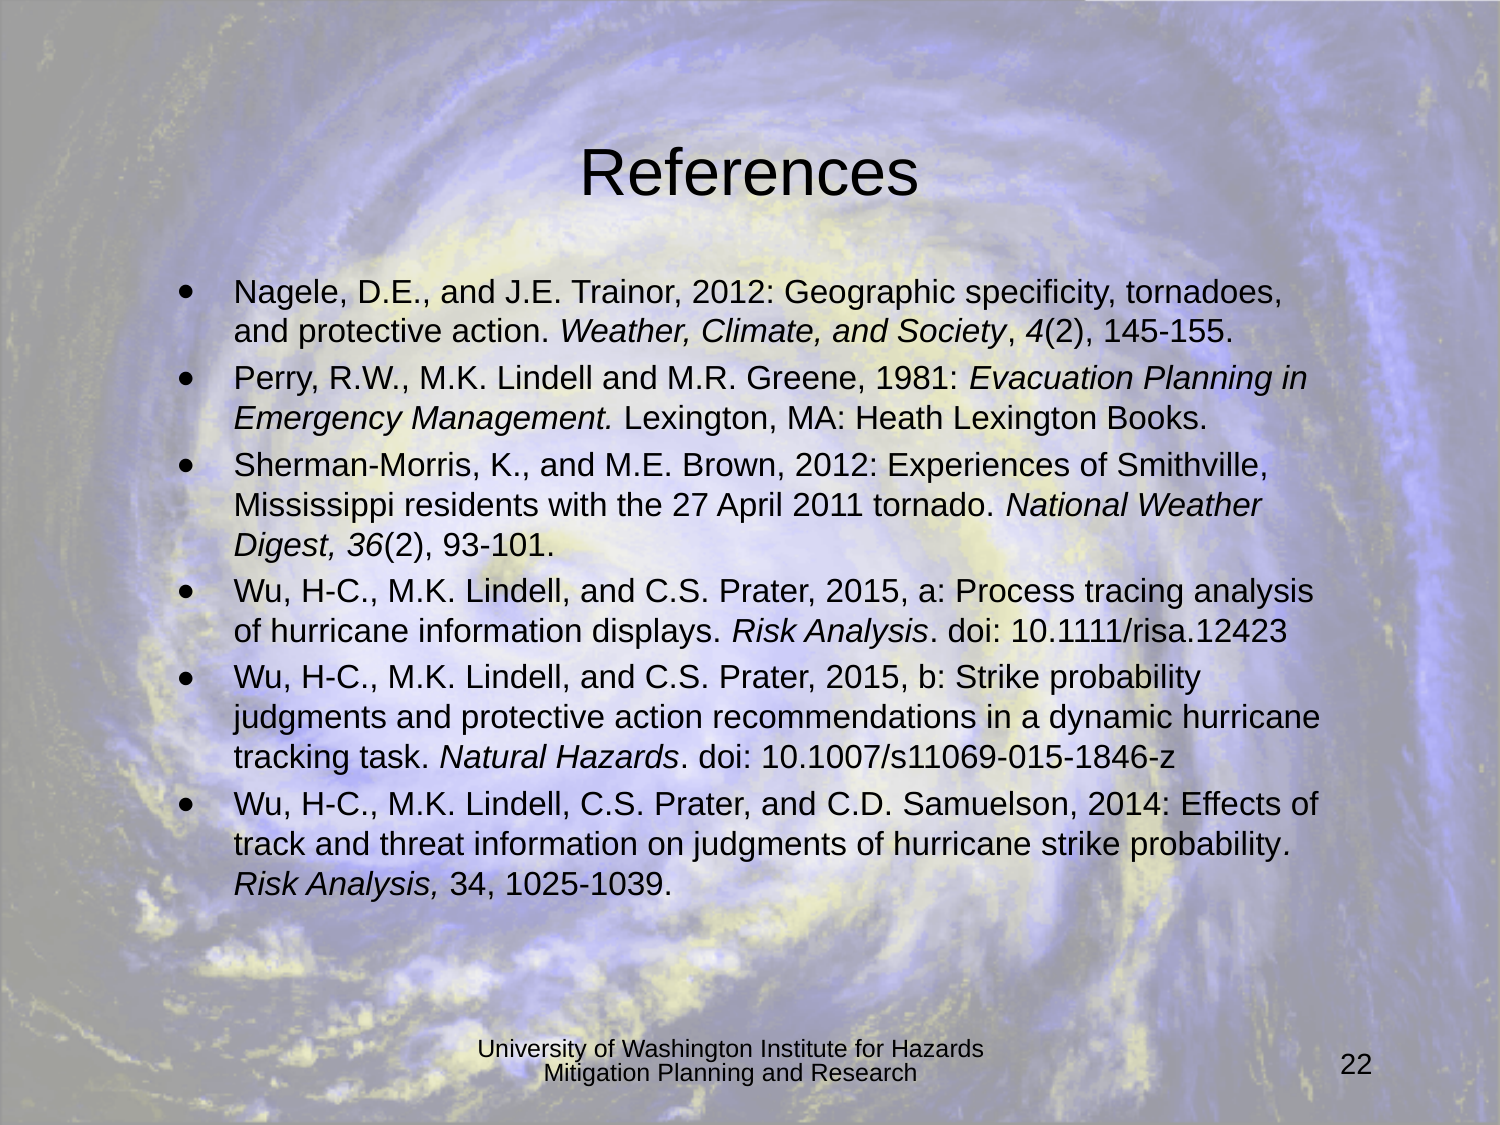

# References
Nagele, D.E., and J.E. Trainor, 2012: Geographic specificity, tornadoes, and protective action. Weather, Climate, and Society, 4(2), 145-155.
Perry, R.W., M.K. Lindell and M.R. Greene, 1981: Evacuation Planning in Emergency Management. Lexington, MA: Heath Lexington Books.
Sherman-Morris, K., and M.E. Brown, 2012: Experiences of Smithville, Mississippi residents with the 27 April 2011 tornado. National Weather Digest, 36(2), 93-101.
Wu, H-C., M.K. Lindell, and C.S. Prater, 2015, a: Process tracing analysis of hurricane information displays. Risk Analysis. doi: 10.1111/risa.12423
Wu, H-C., M.K. Lindell, and C.S. Prater, 2015, b: Strike probability judgments and protective action recommendations in a dynamic hurricane tracking task. Natural Hazards. doi: 10.1007/s11069-015-1846-z
Wu, H-C., M.K. Lindell, C.S. Prater, and C.D. Samuelson, 2014: Effects of track and threat information on judgments of hurricane strike probability. Risk Analysis, 34, 1025-1039.

University of Washington Institute for Hazards Mitigation Planning and Research
22